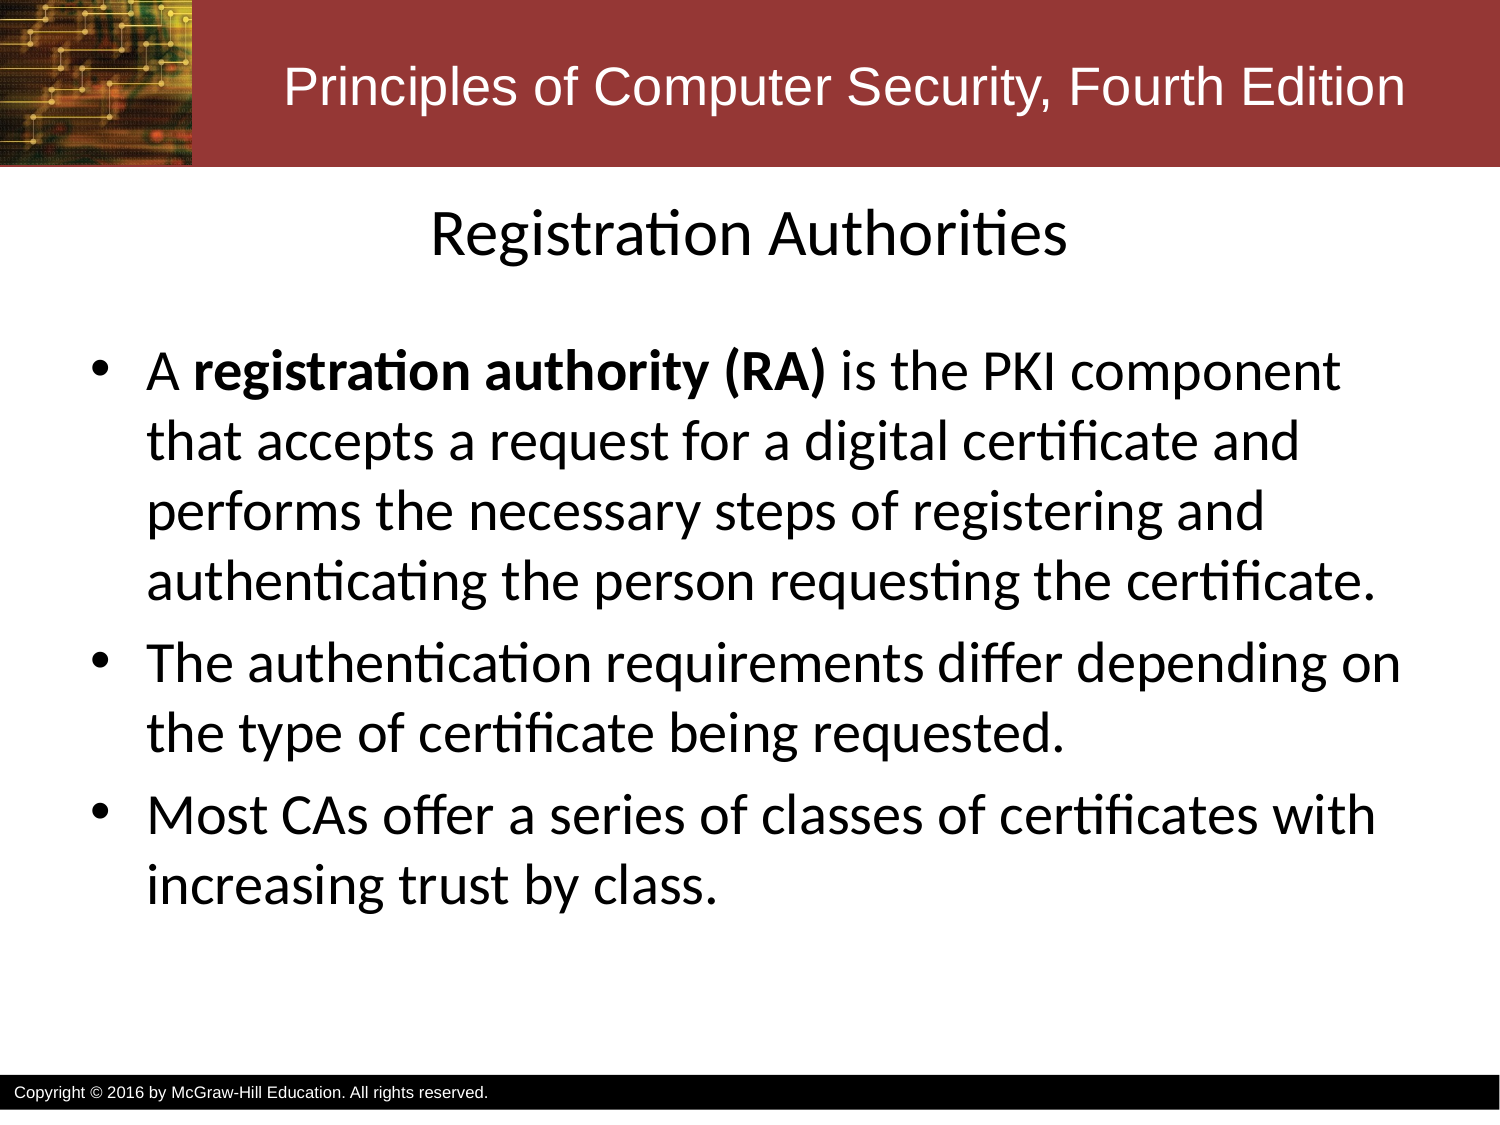

# Registration Authorities
A registration authority (RA) is the PKI component that accepts a request for a digital certificate and performs the necessary steps of registering and authenticating the person requesting the certificate.
The authentication requirements differ depending on the type of certificate being requested.
Most CAs offer a series of classes of certificates with increasing trust by class.